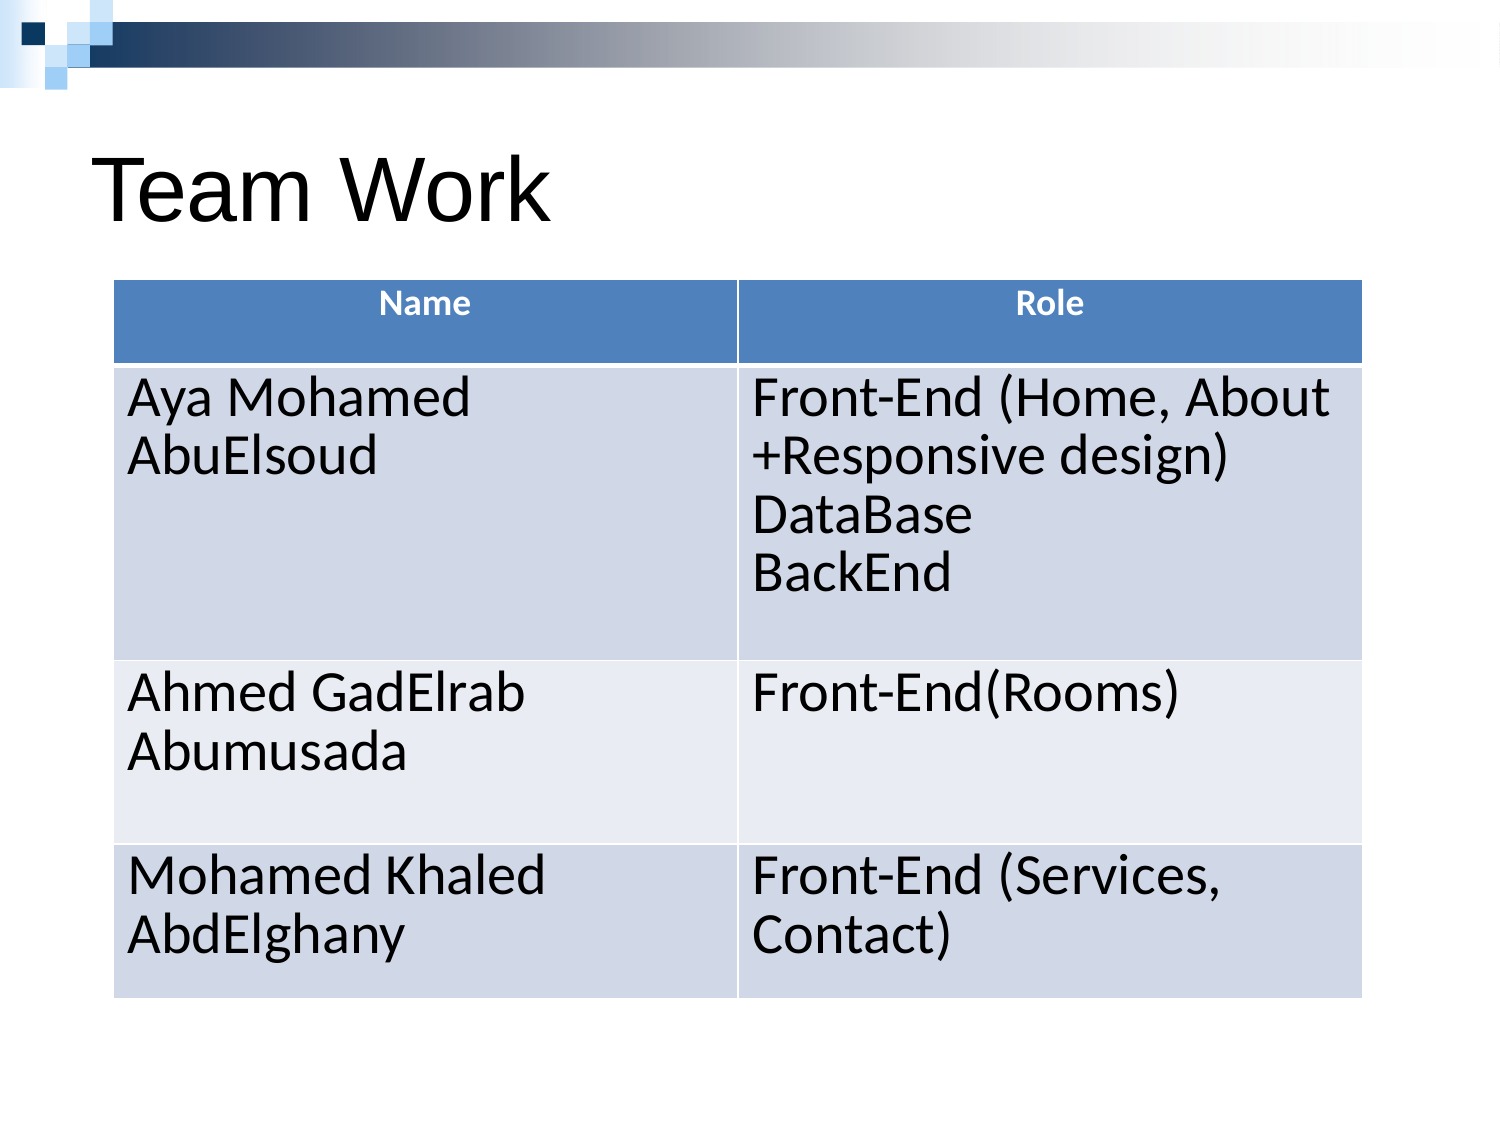

# Team Work
| Name | Role |
| --- | --- |
| Aya Mohamed AbuElsoud | Front-End (Home, About +Responsive design) DataBase BackEnd |
| Ahmed GadElrab Abumusada | Front-End(Rooms) |
| Mohamed Khaled AbdElghany | Front-End (Services, Contact) |